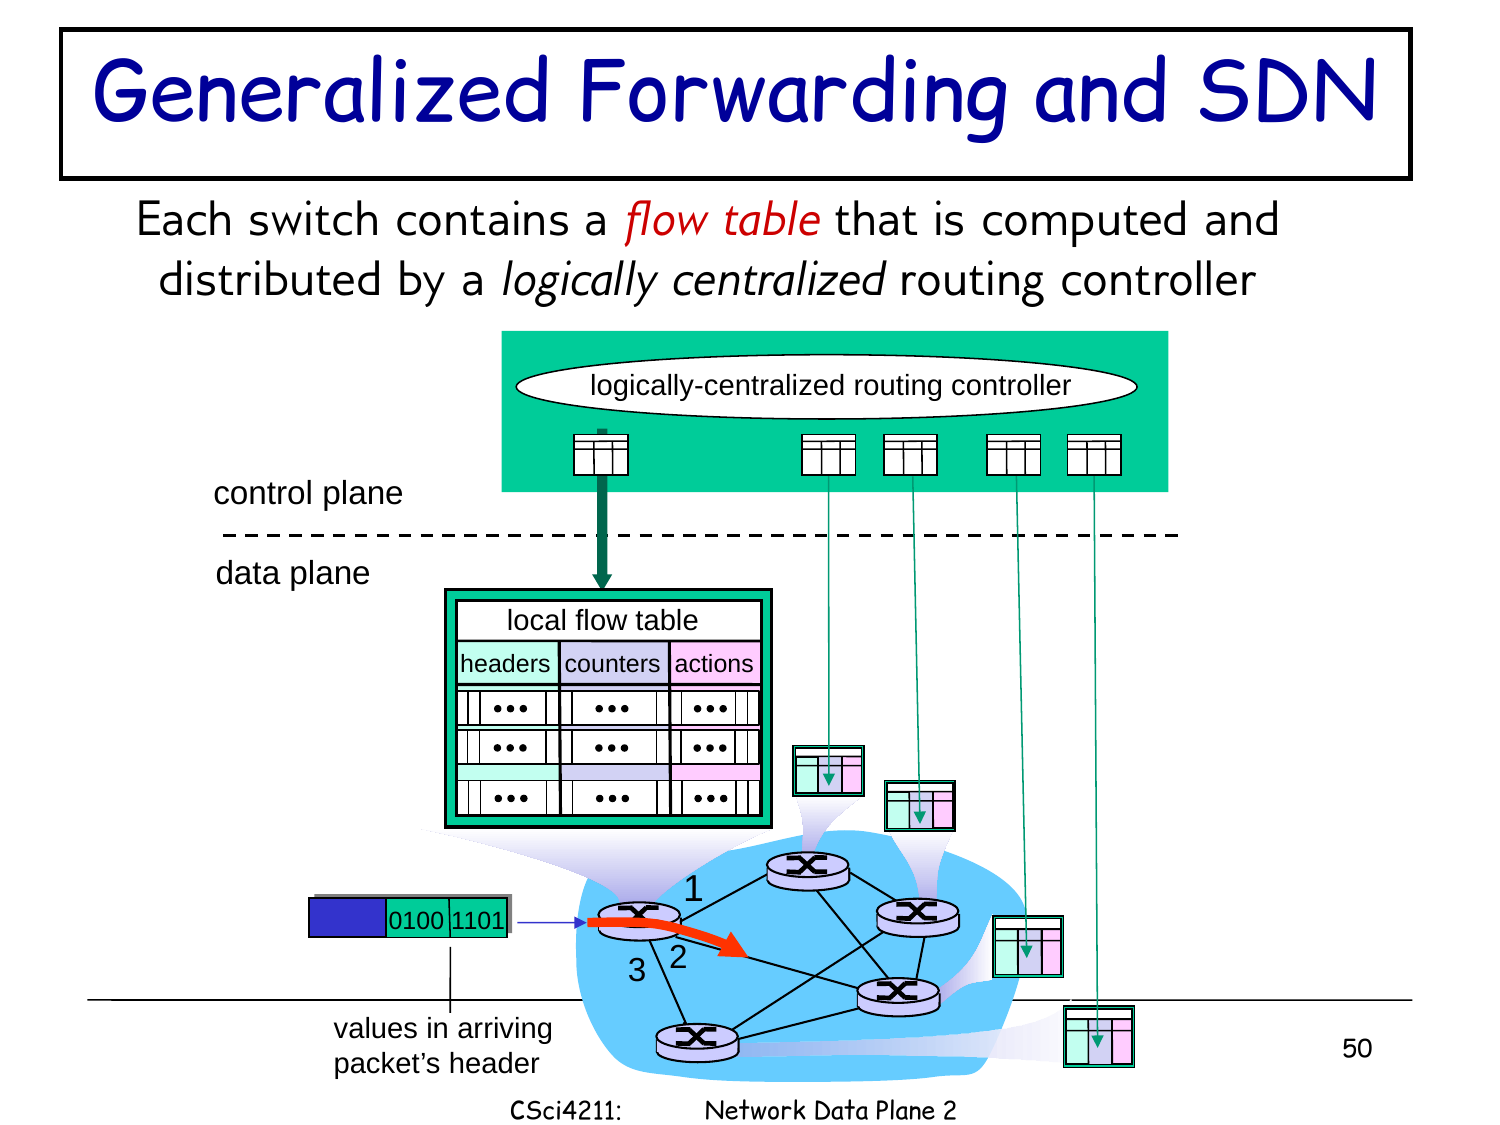

Generalized Forwarding and SDN
Each switch contains a flow table that is computed and distributed by a logically centralized routing controller

logically-centralized routing controller

control plane

data plane

local flow table

headers  counters  actions

1

0100 1101

2

3

values in arriving
packet’s header

50
CSci4211:           Network Data Plane 2